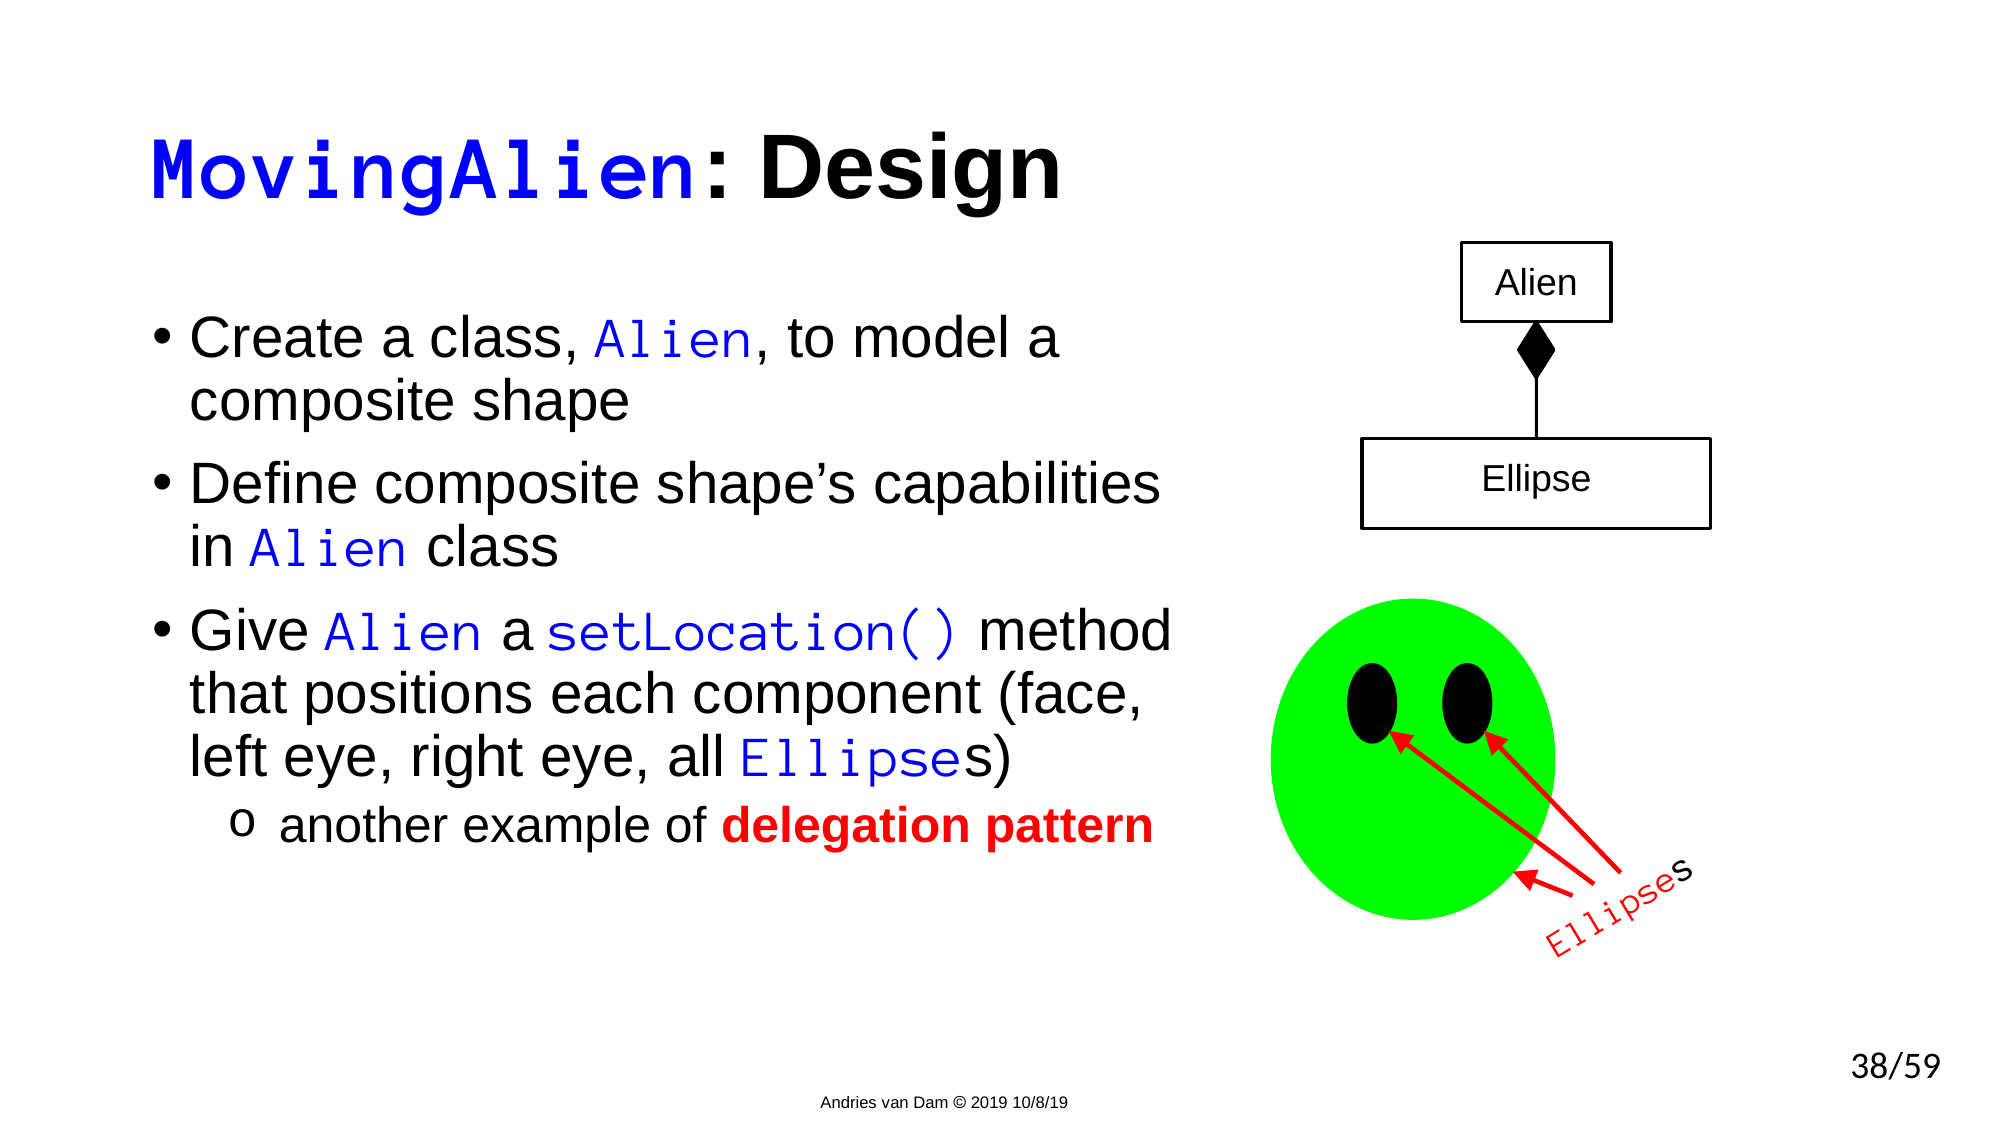

# MovingAlien: Design
Alien
Create a class, Alien, to model a composite shape
Define composite shape’s capabilities in Alien class
Give Alien a setLocation() method that positions each component (face, left eye, right eye, all Ellipses)
 another example of delegation pattern

Ellipse

Ellipses